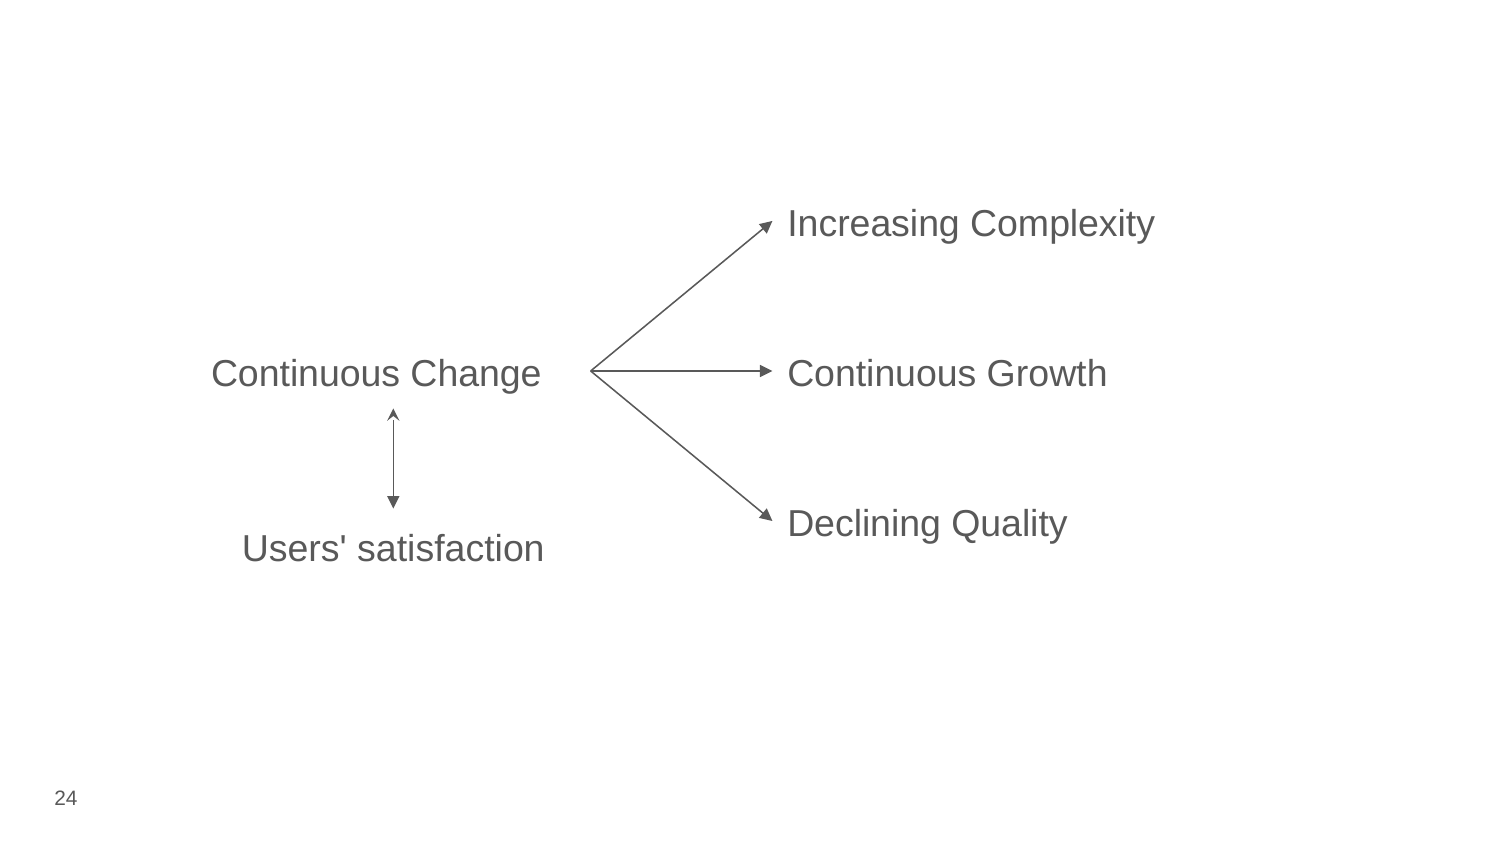

Increasing Complexity
Continuous Change
Continuous Growth
Declining Quality
Users' satisfaction
24